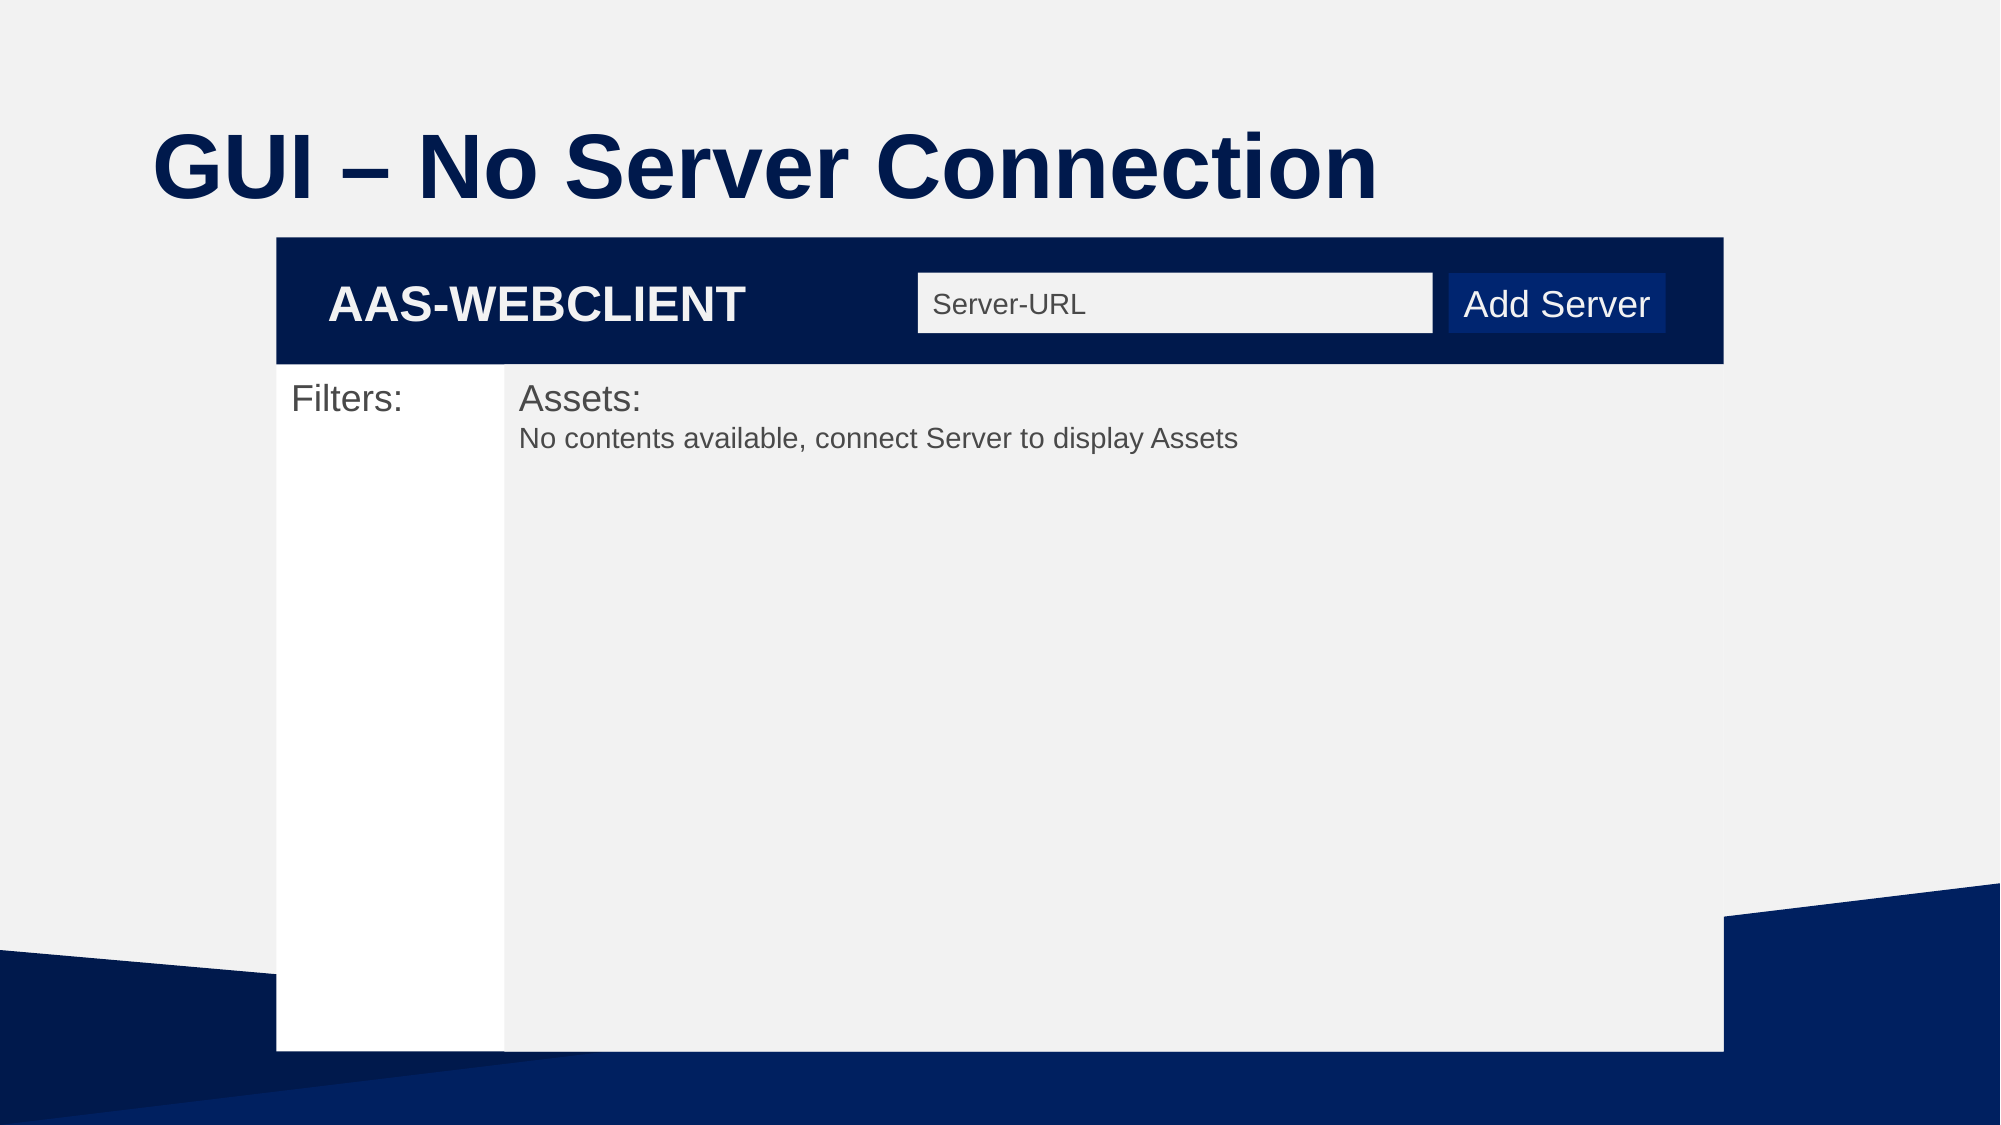

# GUI – No Server Connection

AAS-WEBCLIENT
Server-URLL
Add Server

Filters:
Assets:
No contents available, connect Server to display Assets